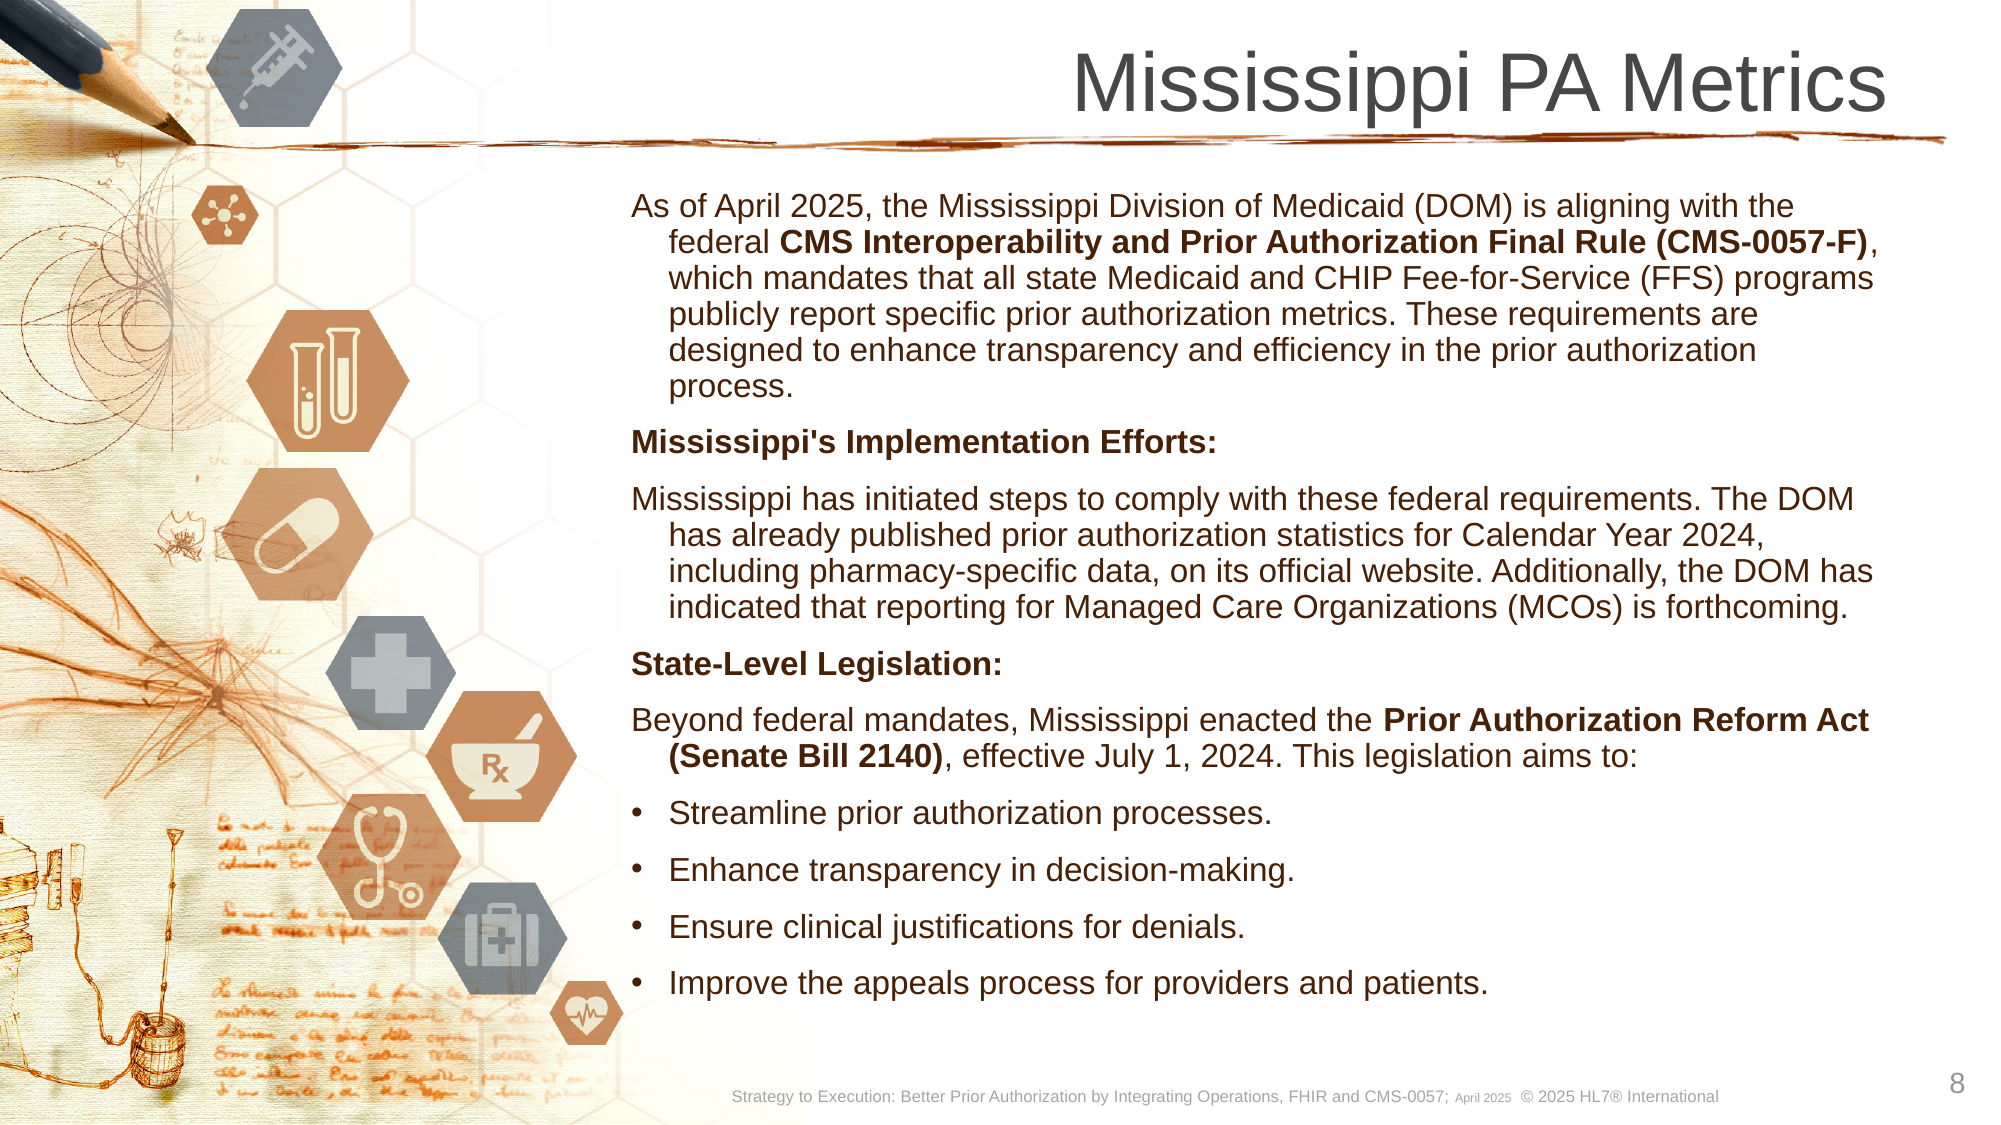

Mississippi PA Metrics
As of April 2025, the Mississippi Division of Medicaid (DOM) is aligning with the federal CMS Interoperability and Prior Authorization Final Rule (CMS-0057-F), which mandates that all state Medicaid and CHIP Fee-for-Service (FFS) programs publicly report specific prior authorization metrics. These requirements are designed to enhance transparency and efficiency in the prior authorization process.​
Mississippi's Implementation Efforts:
Mississippi has initiated steps to comply with these federal requirements. The DOM has already published prior authorization statistics for Calendar Year 2024, including pharmacy-specific data, on its official website. Additionally, the DOM has indicated that reporting for Managed Care Organizations (MCOs) is forthcoming.​
State-Level Legislation:
Beyond federal mandates, Mississippi enacted the Prior Authorization Reform Act (Senate Bill 2140), effective July 1, 2024. This legislation aims to:​
Streamline prior authorization processes.​
Enhance transparency in decision-making.​
Ensure clinical justifications for denials.​
Improve the appeals process for providers and patients.​

8